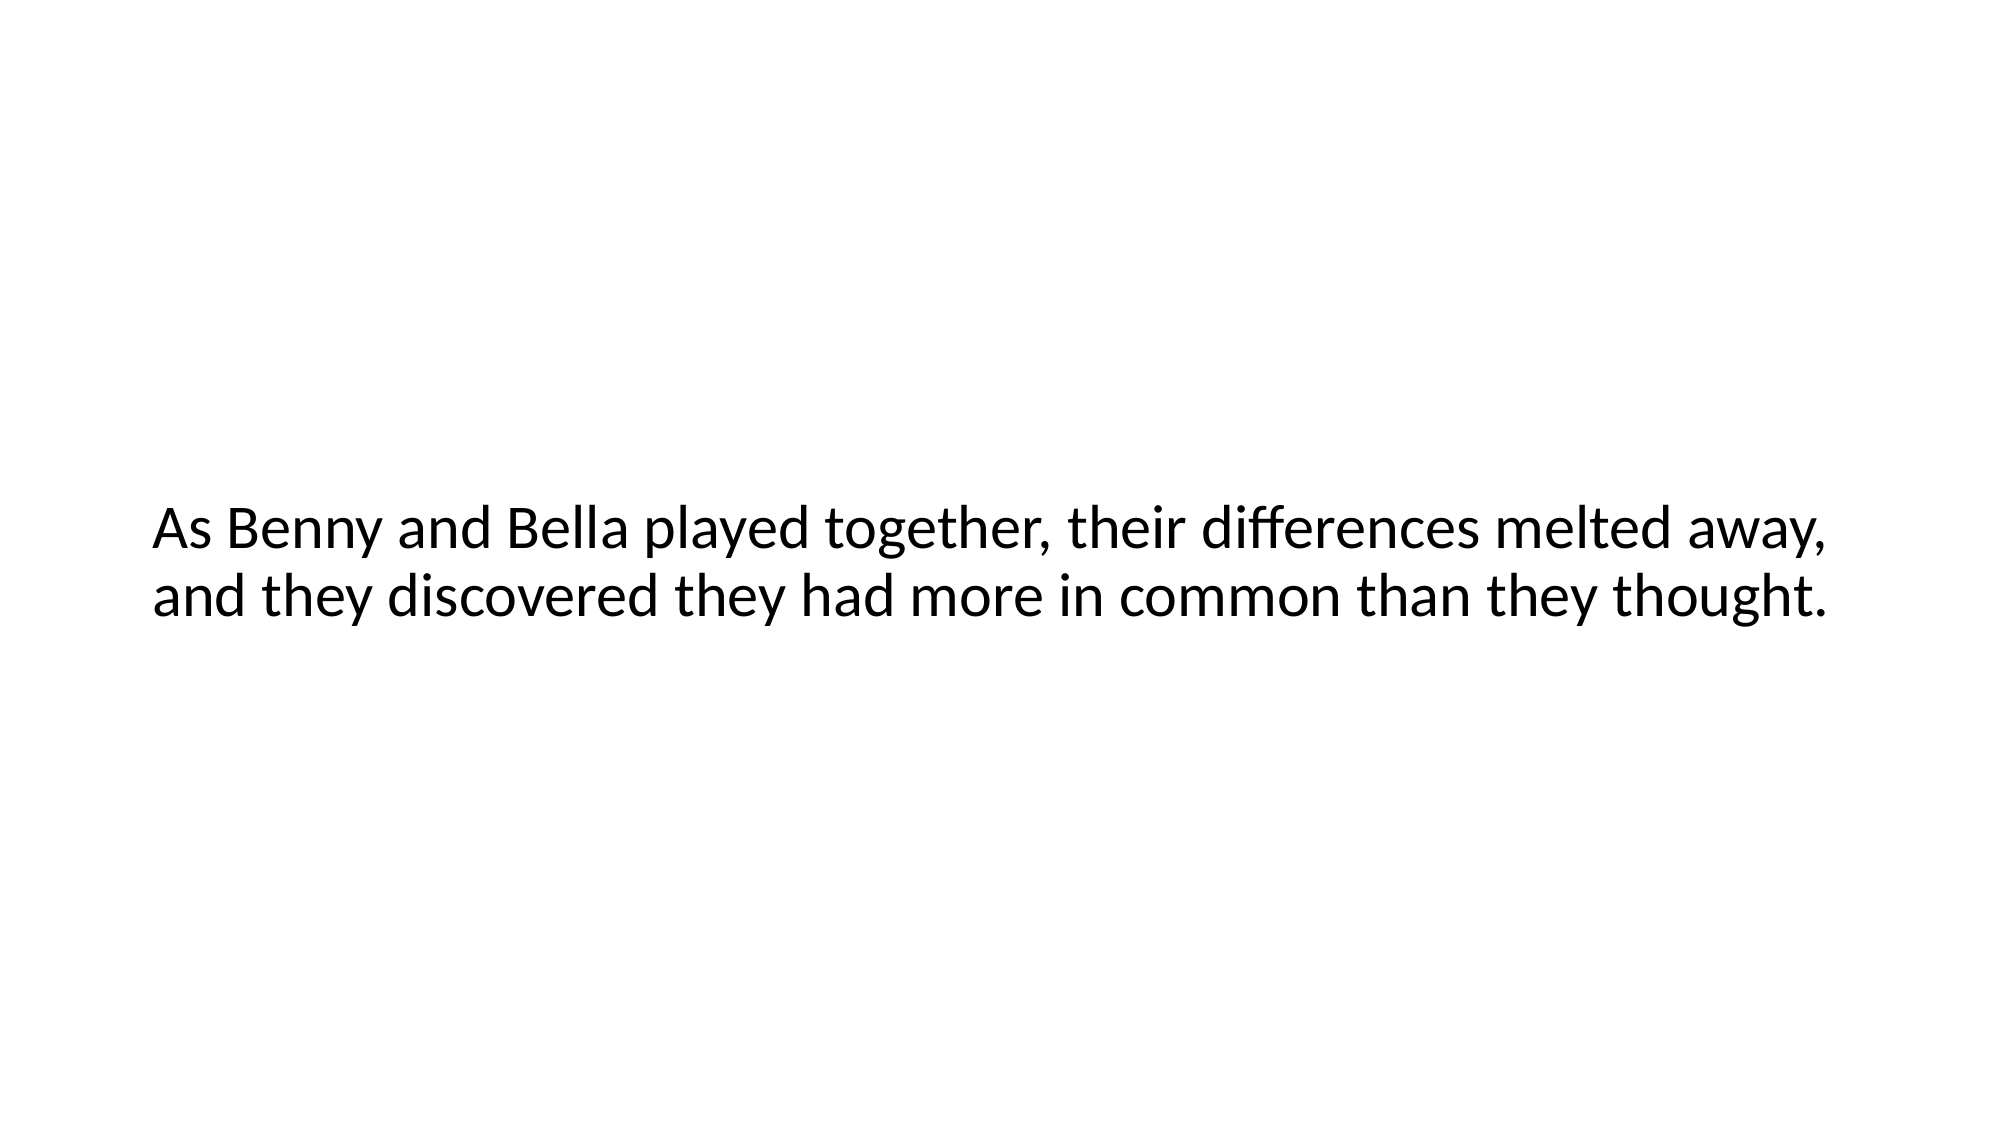

# As Benny and Bella played together, their differences melted away, and they discovered they had more in common than they thought.